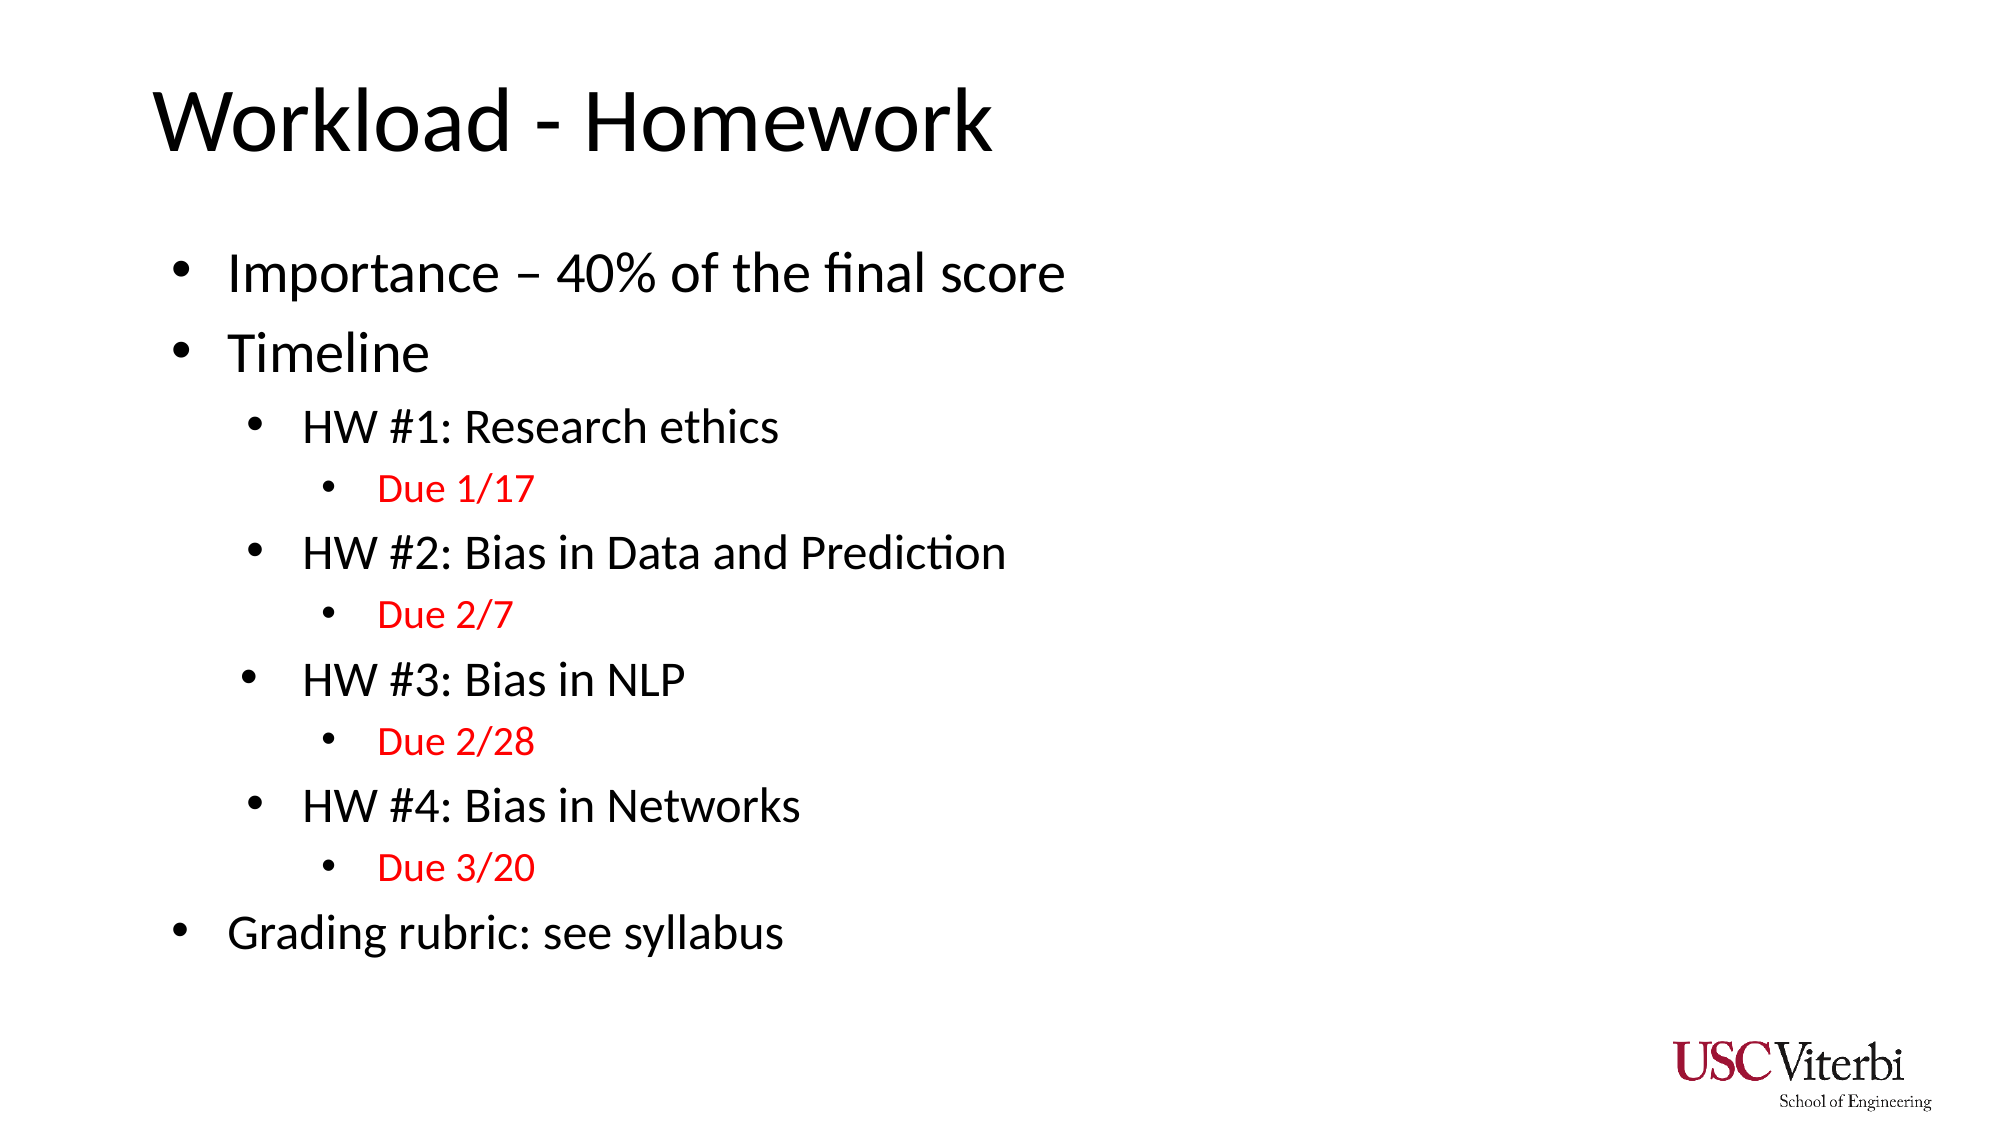

# Workload - Homework
Importance – 40% of the final score
Timeline
HW #1: Research ethics
Due 1/17
HW #2: Bias in Data and Prediction
Due 2/7
HW #3: Bias in NLP
Due 2/28
HW #4: Bias in Networks
Due 3/20
Grading rubric: see syllabus